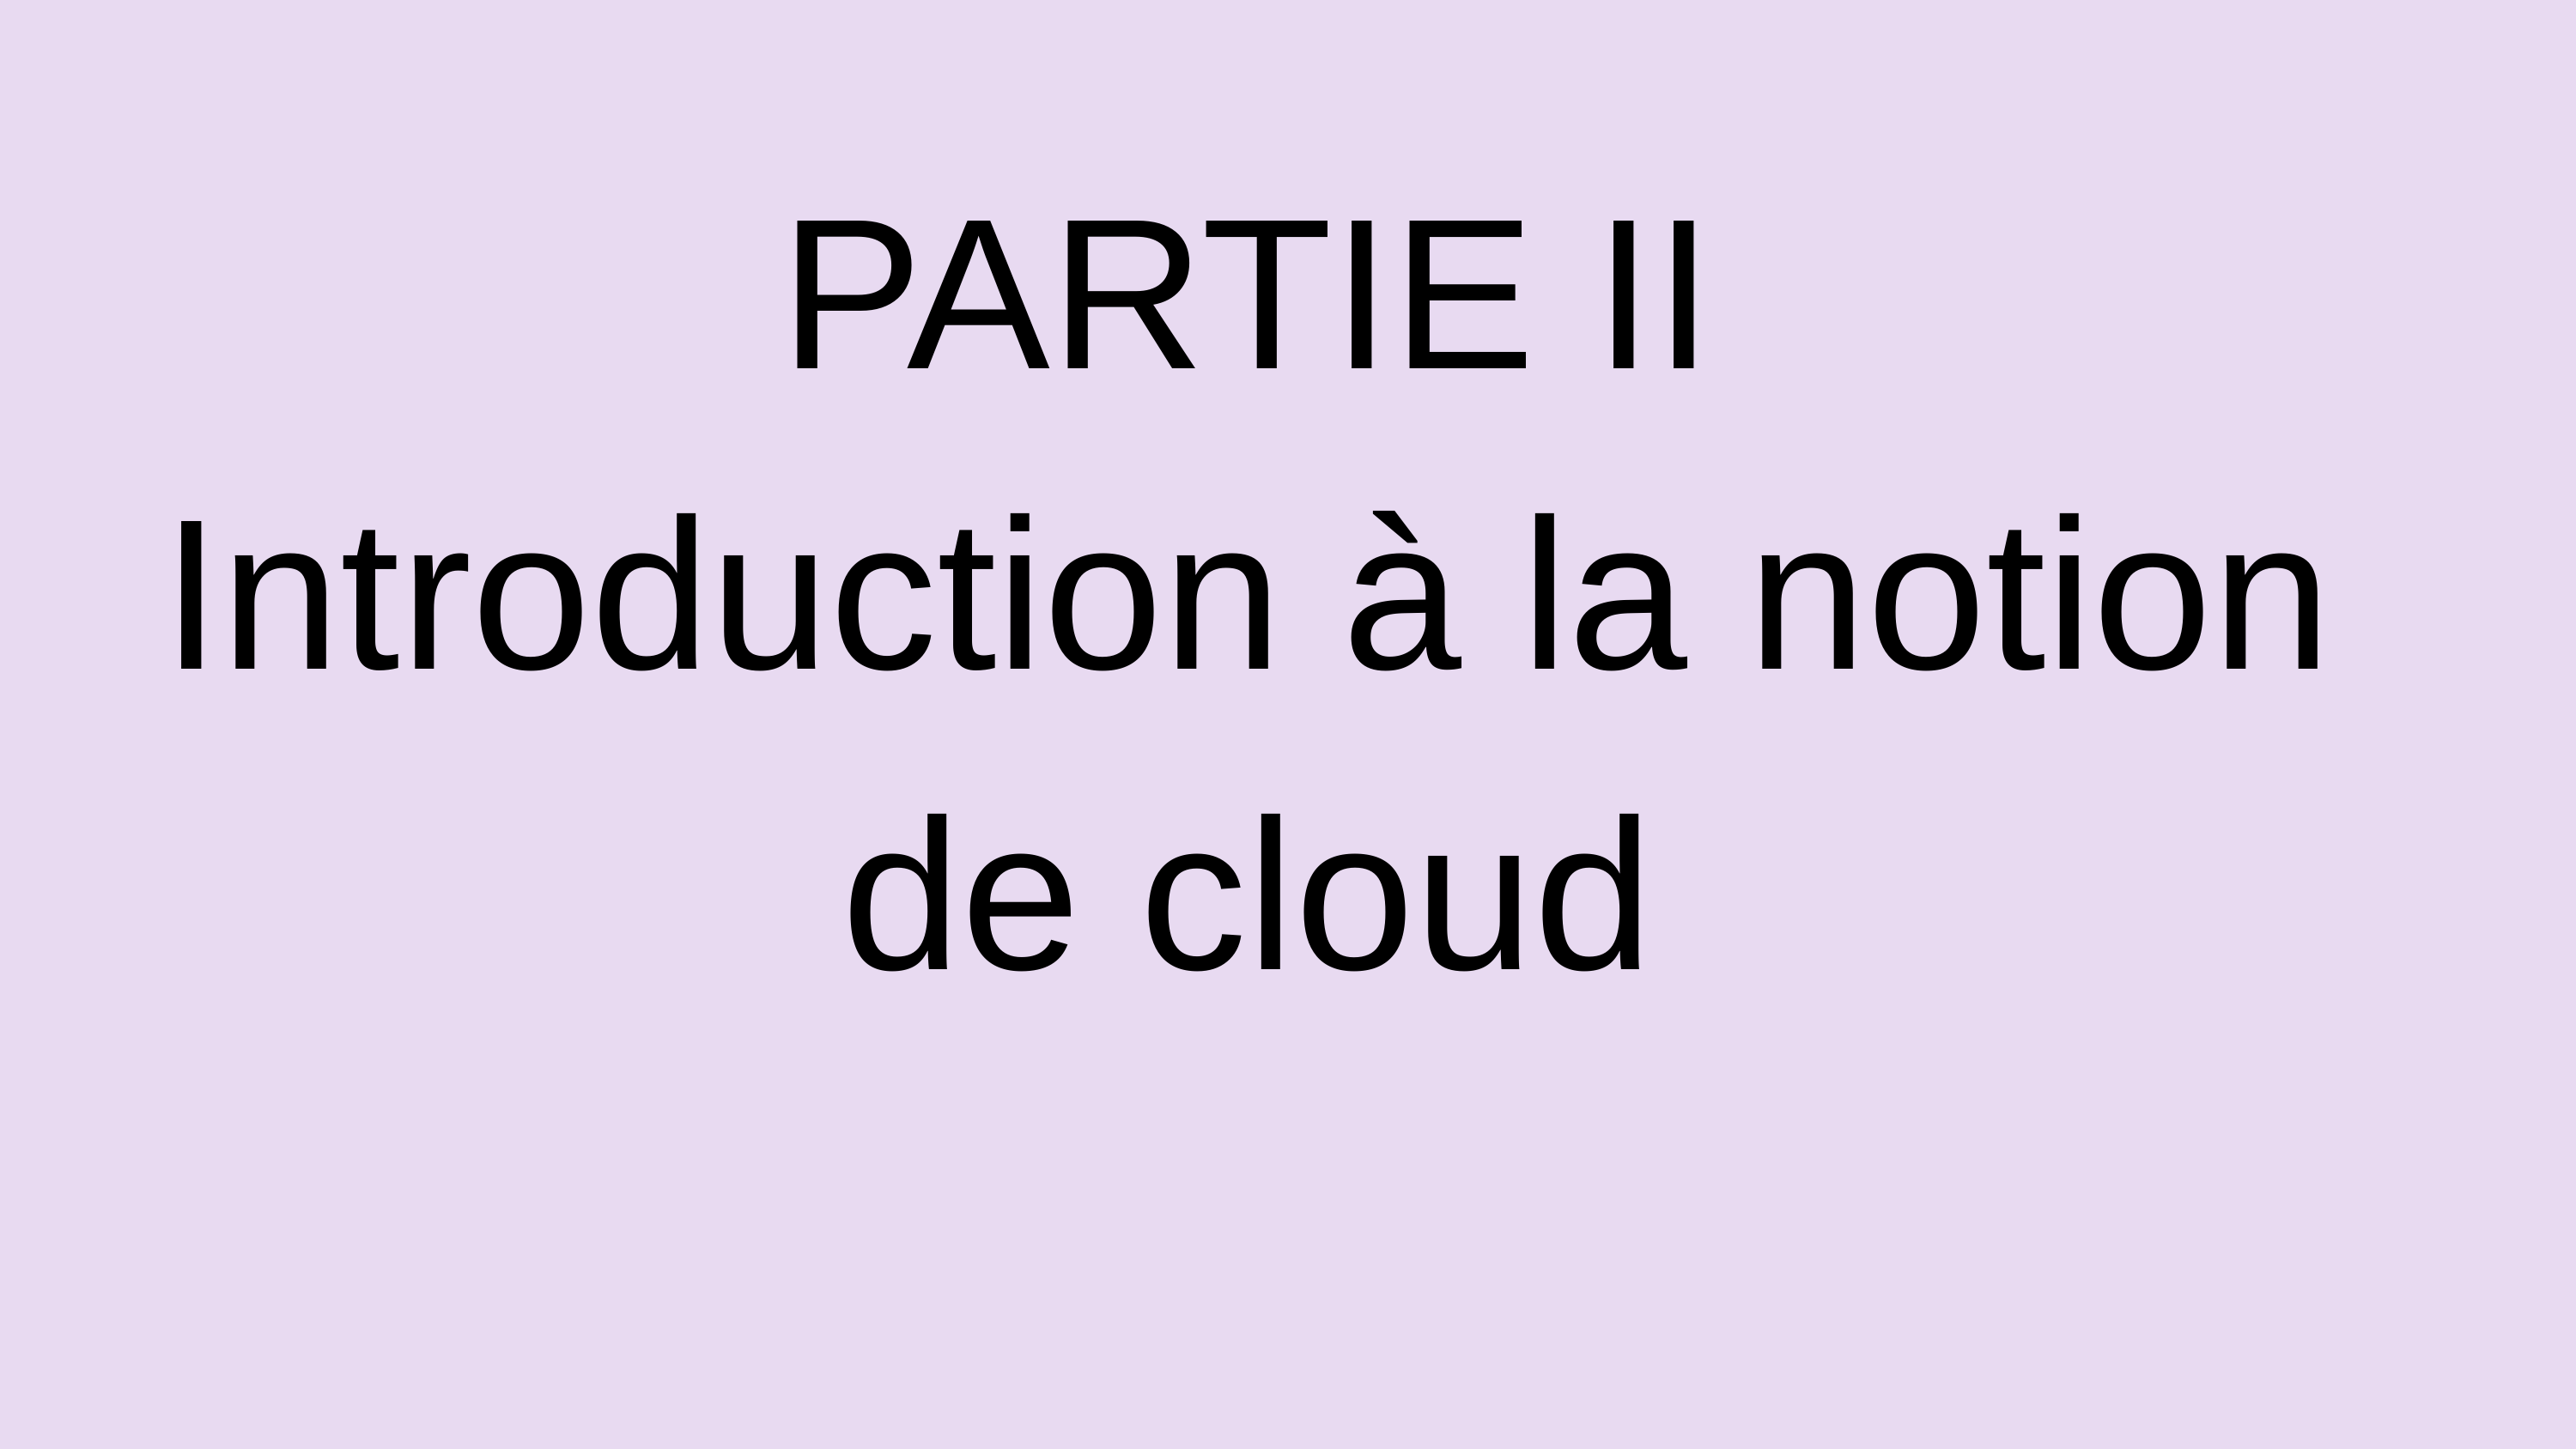

PARTIE II
Introduction à la notion de cloud